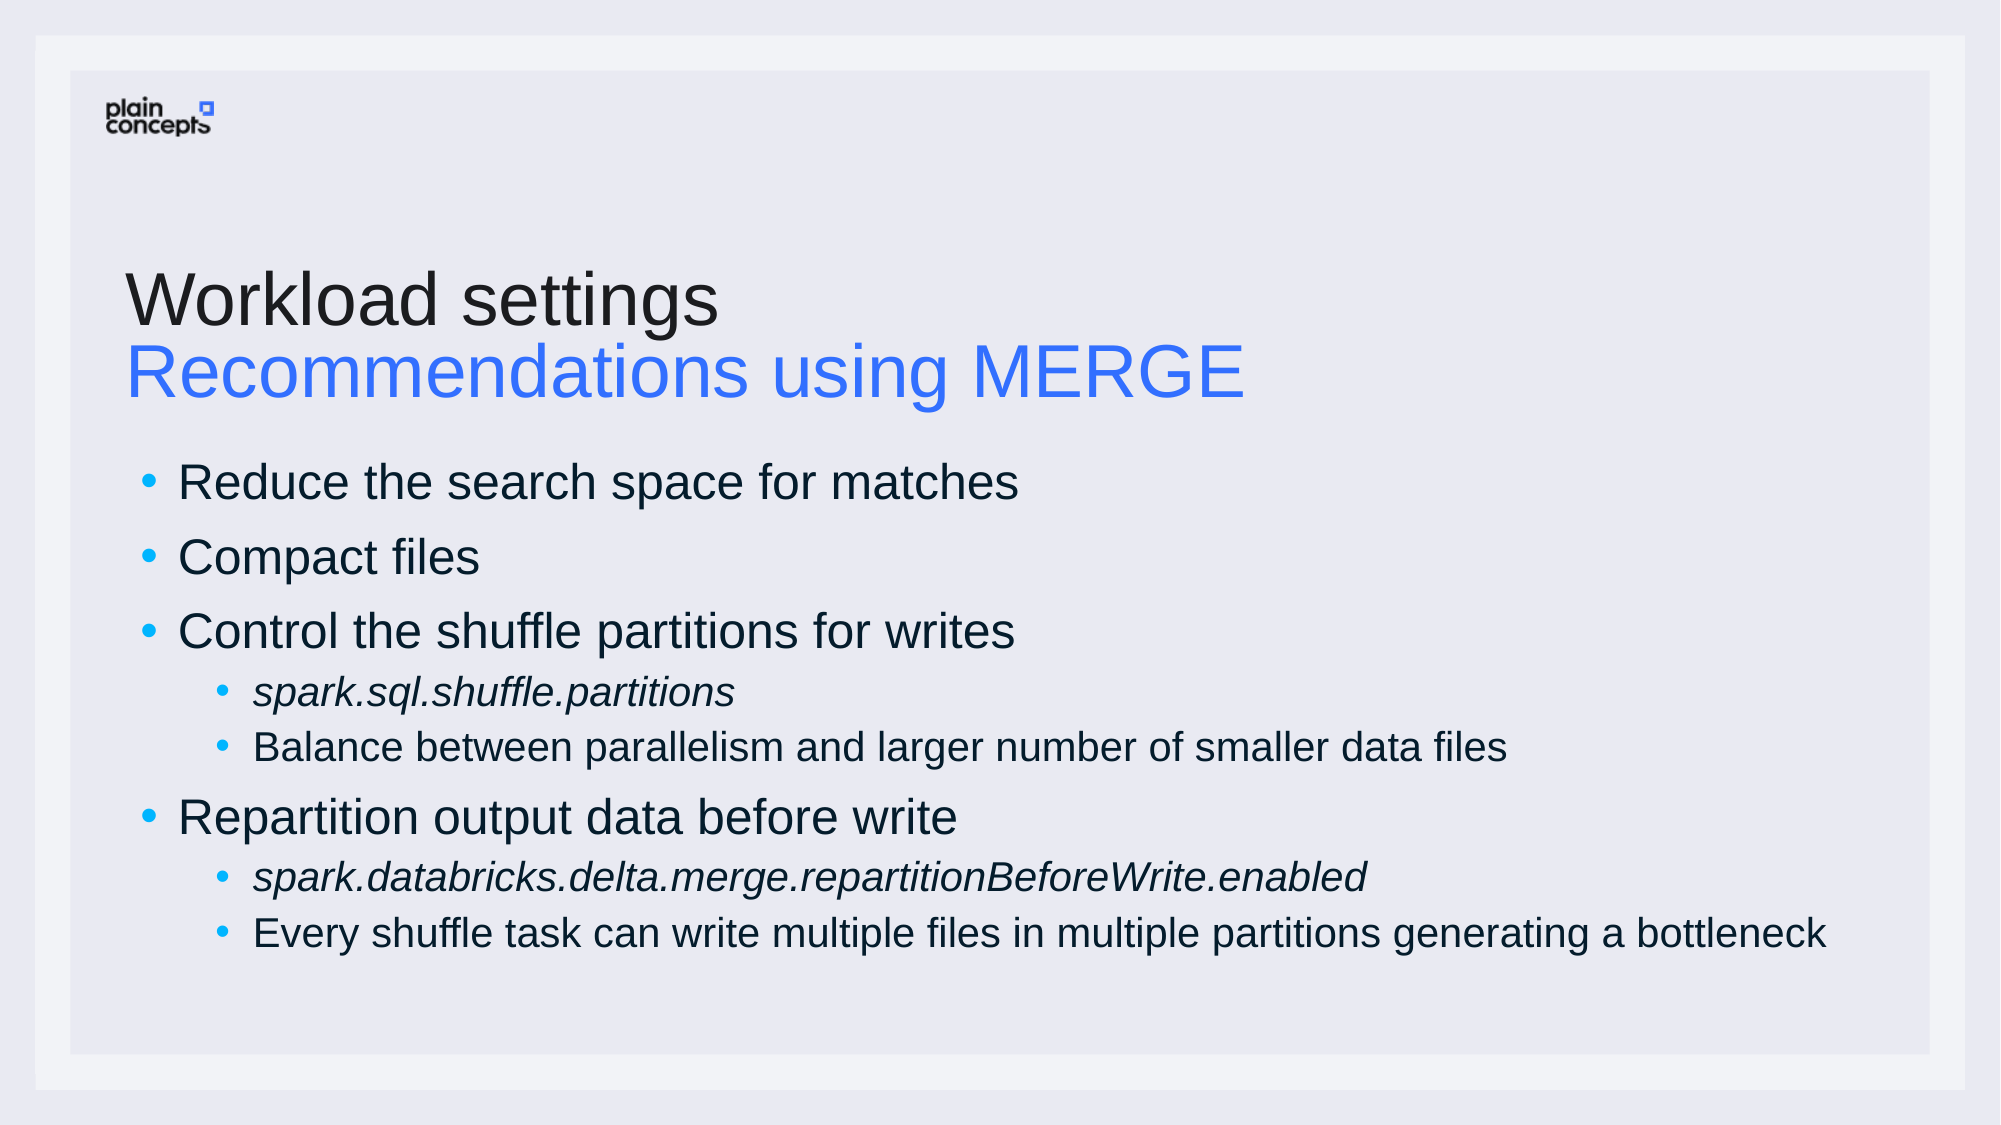

# Workload settings Recommendations using MERGE
Reduce the search space for matches
Compact files
Control the shuffle partitions for writes
spark.sql.shuffle.partitions
Balance between parallelism and larger number of smaller data files
Repartition output data before write
spark.databricks.delta.merge.repartitionBeforeWrite.enabled
Every shuffle task can write multiple files in multiple partitions generating a bottleneck